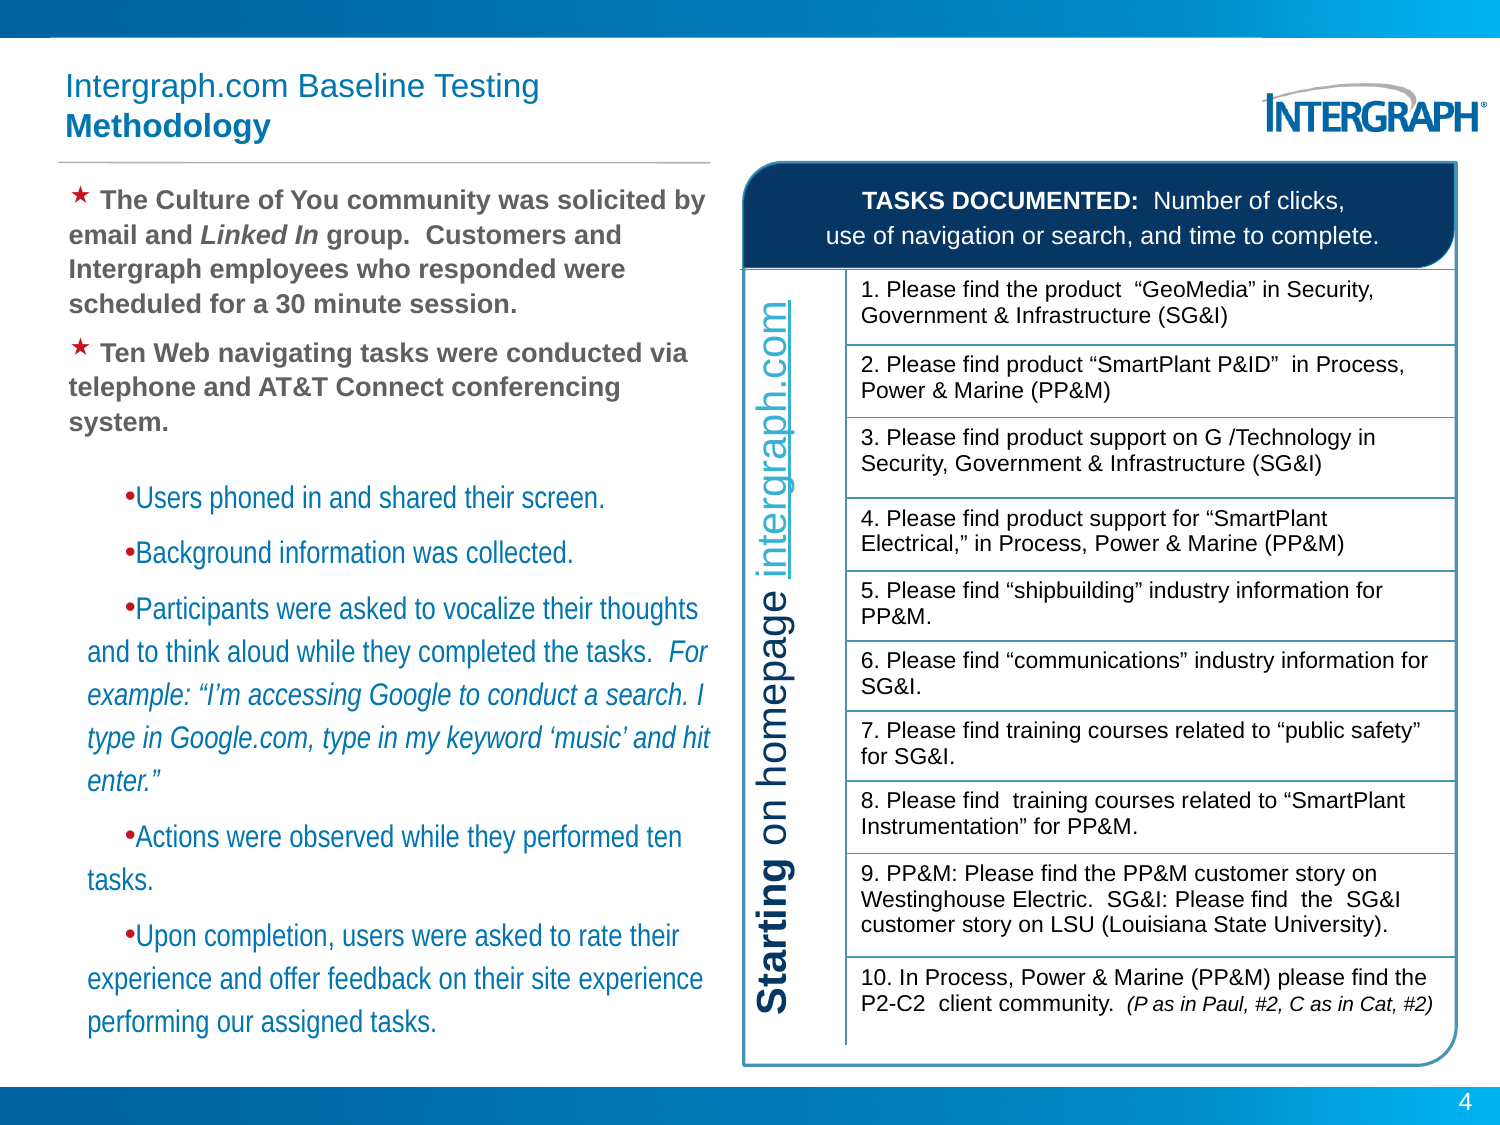

# Intergraph.com Baseline Testing Methodology

 The Culture of You community was solicited by email and Linked In group.  Customers and Intergraph employees who responded were scheduled for a 30 minute session.
 Ten Web navigating tasks were conducted via telephone and AT&T Connect conferencing system.
Users phoned in and shared their screen.
Background information was collected.
Participants were asked to vocalize their thoughts and to think aloud while they completed the tasks.  For example: “I’m accessing Google to conduct a search. I type in Google.com, type in my keyword ‘music’ and hit enter.”
Actions were observed while they performed ten tasks.
Upon completion, users were asked to rate their experience and offer feedback on their site experience performing our assigned tasks.

TASKS DOCUMENTED:  Number of clicks,
use of navigation or search, and time to complete.
|  |  |
| --- | --- |
| Starting on homepage intergraph.com | 1. Please find the product “GeoMedia” in Security, Government & Infrastructure (SG&I) |
|  | 2. Please find product “SmartPlant P&ID” in Process, Power & Marine (PP&M) |
|  | 3. Please find product support on G /Technology in Security, Government & Infrastructure (SG&I) |
|  | 4. Please find product support for “SmartPlant Electrical,” in Process, Power & Marine (PP&M) |
|  | 5. Please find “shipbuilding” industry information for PP&M. |
|  | 6. Please find “communications” industry information for SG&I. |
|  | 7. Please find training courses related to “public safety” for SG&I. |
|  | 8. Please find training courses related to “SmartPlant Instrumentation” for PP&M. |
|  | 9. PP&M: Please find the PP&M customer story on Westinghouse Electric. SG&I: Please find the SG&I customer story on LSU (Louisiana State University). |
|  | 10. In Process, Power & Marine (PP&M) please find the P2-C2 client community. (P as in Paul, #2, C as in Cat, #2) |
4